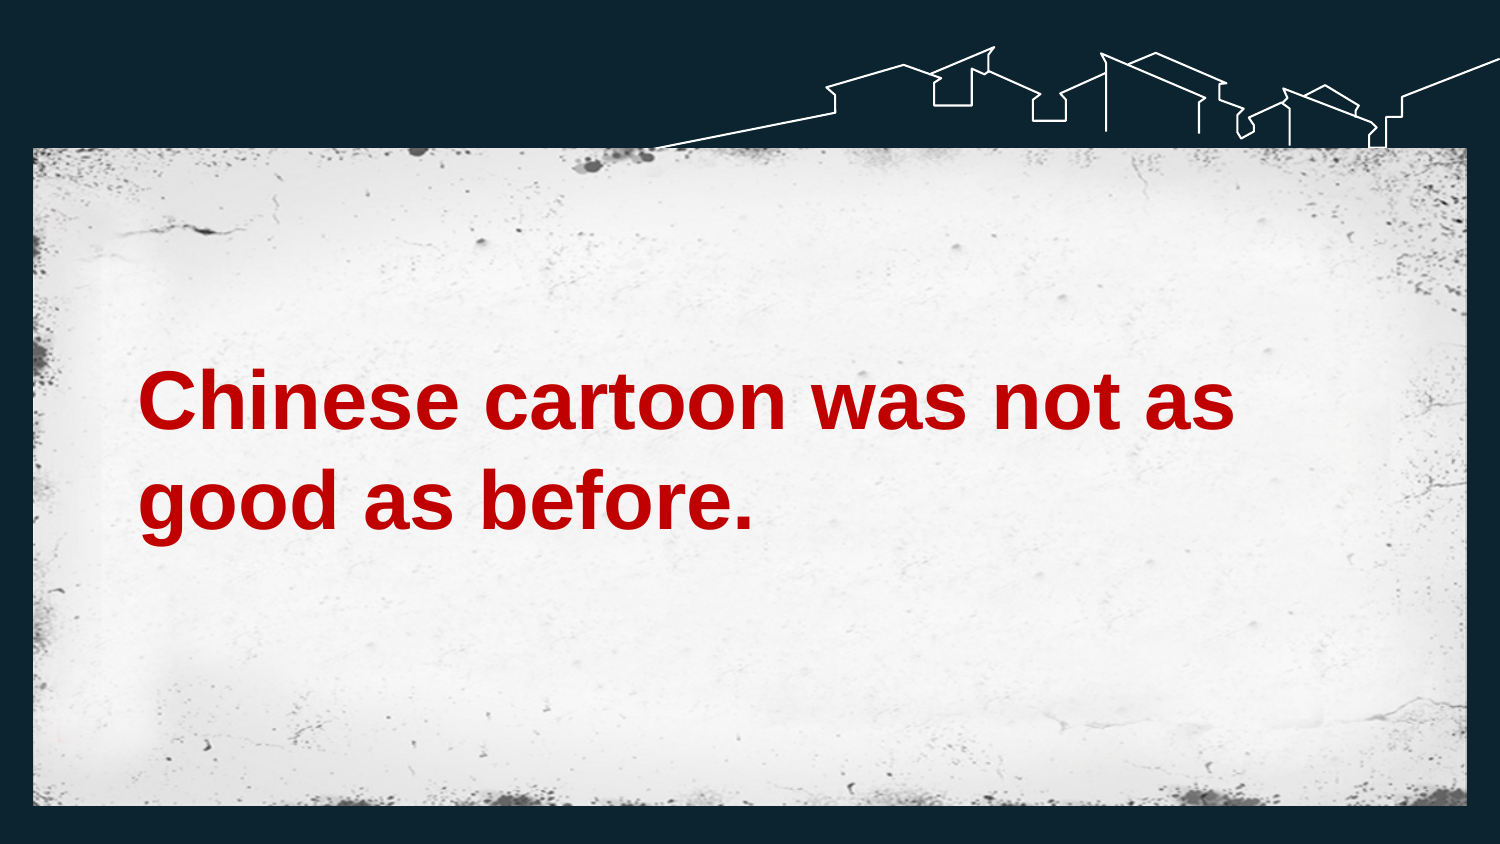

Chinese cartoon was not as good as before.